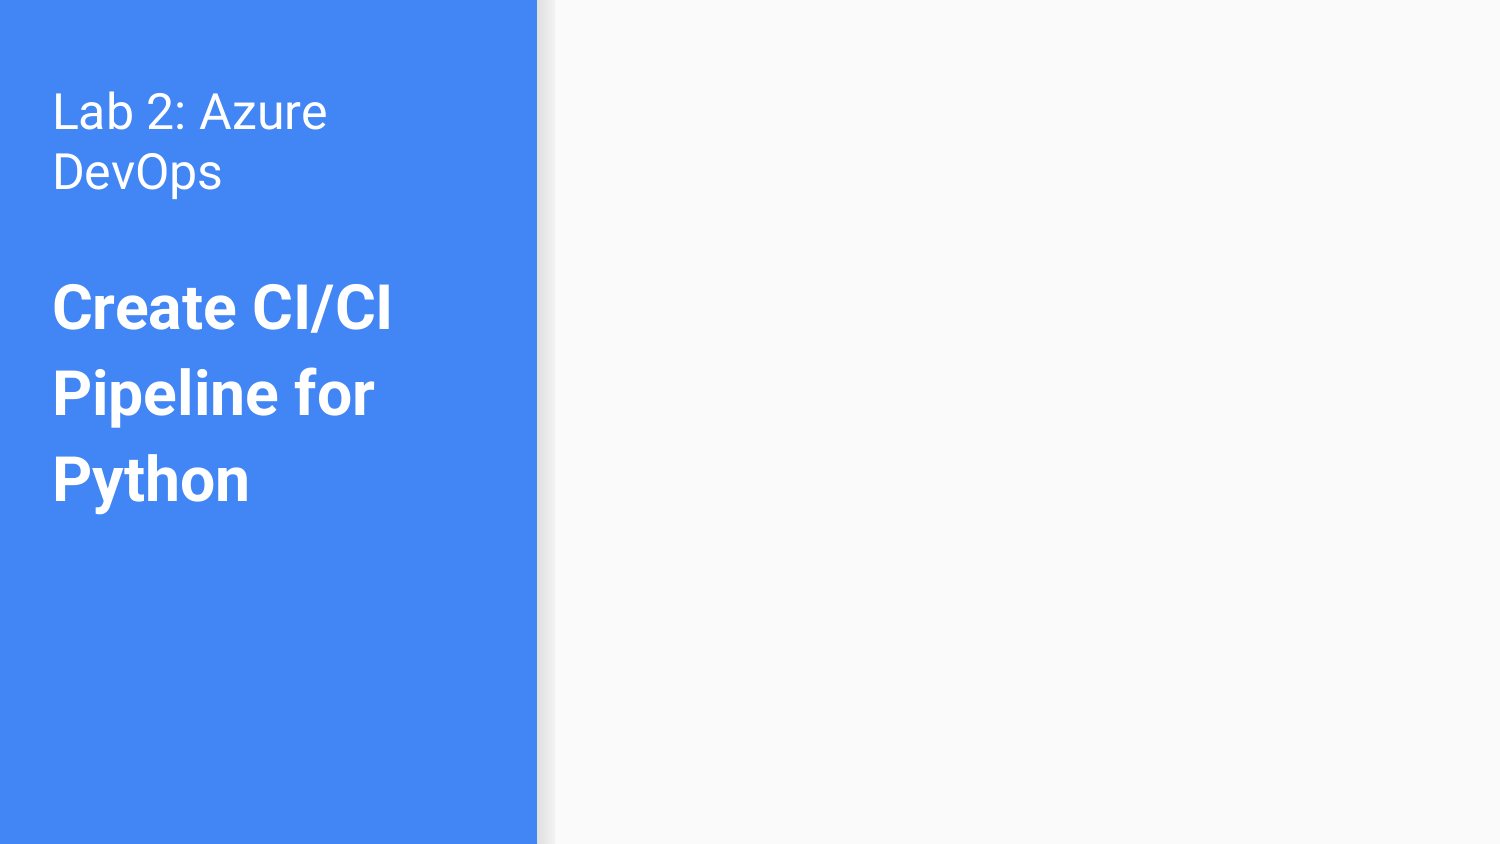

# Lab 2: Azure DevOps
Create CI/CI Pipeline for Python